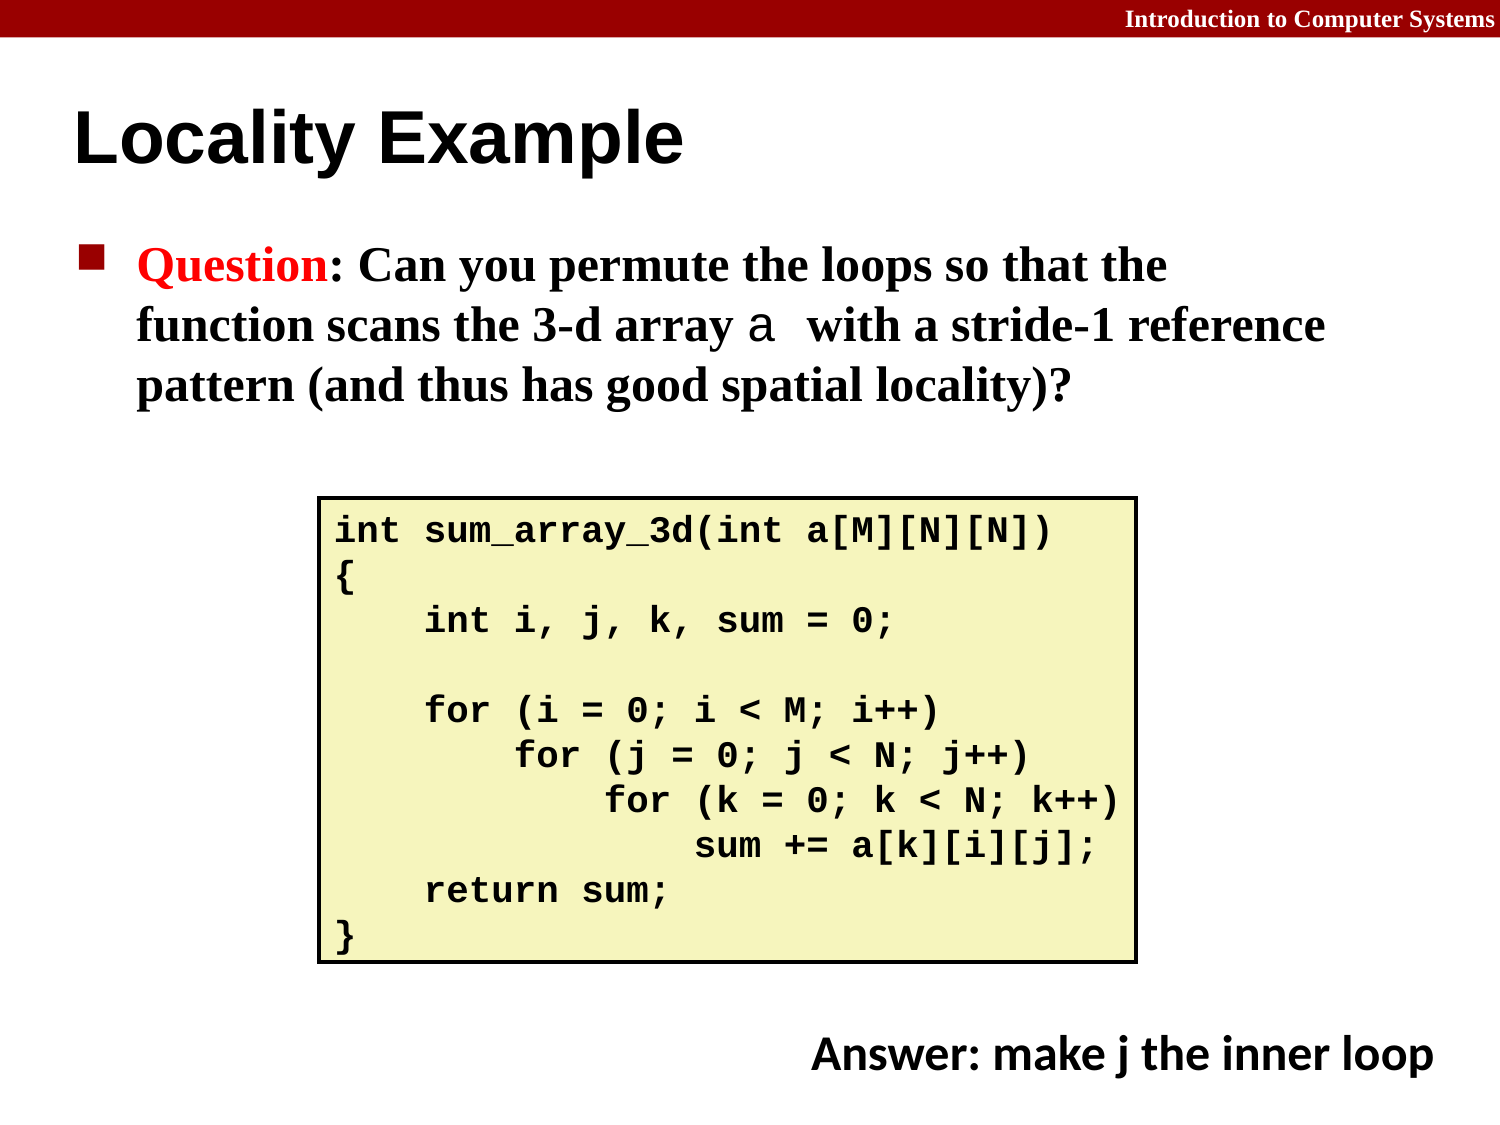

# Locality Example
Question: Can you permute the loops so that the function scans the 3-d array a with a stride-1 reference pattern (and thus has good spatial locality)?
int sum_array_3d(int a[M][N][N])
{
    int i, j, k, sum = 0;

    for (i = 0; i < M; i++)
        for (j = 0; j < N; j++)
            for (k = 0; k < N; k++)
                sum += a[k][i][j];
    return sum;
}
Answer: make j the inner loop